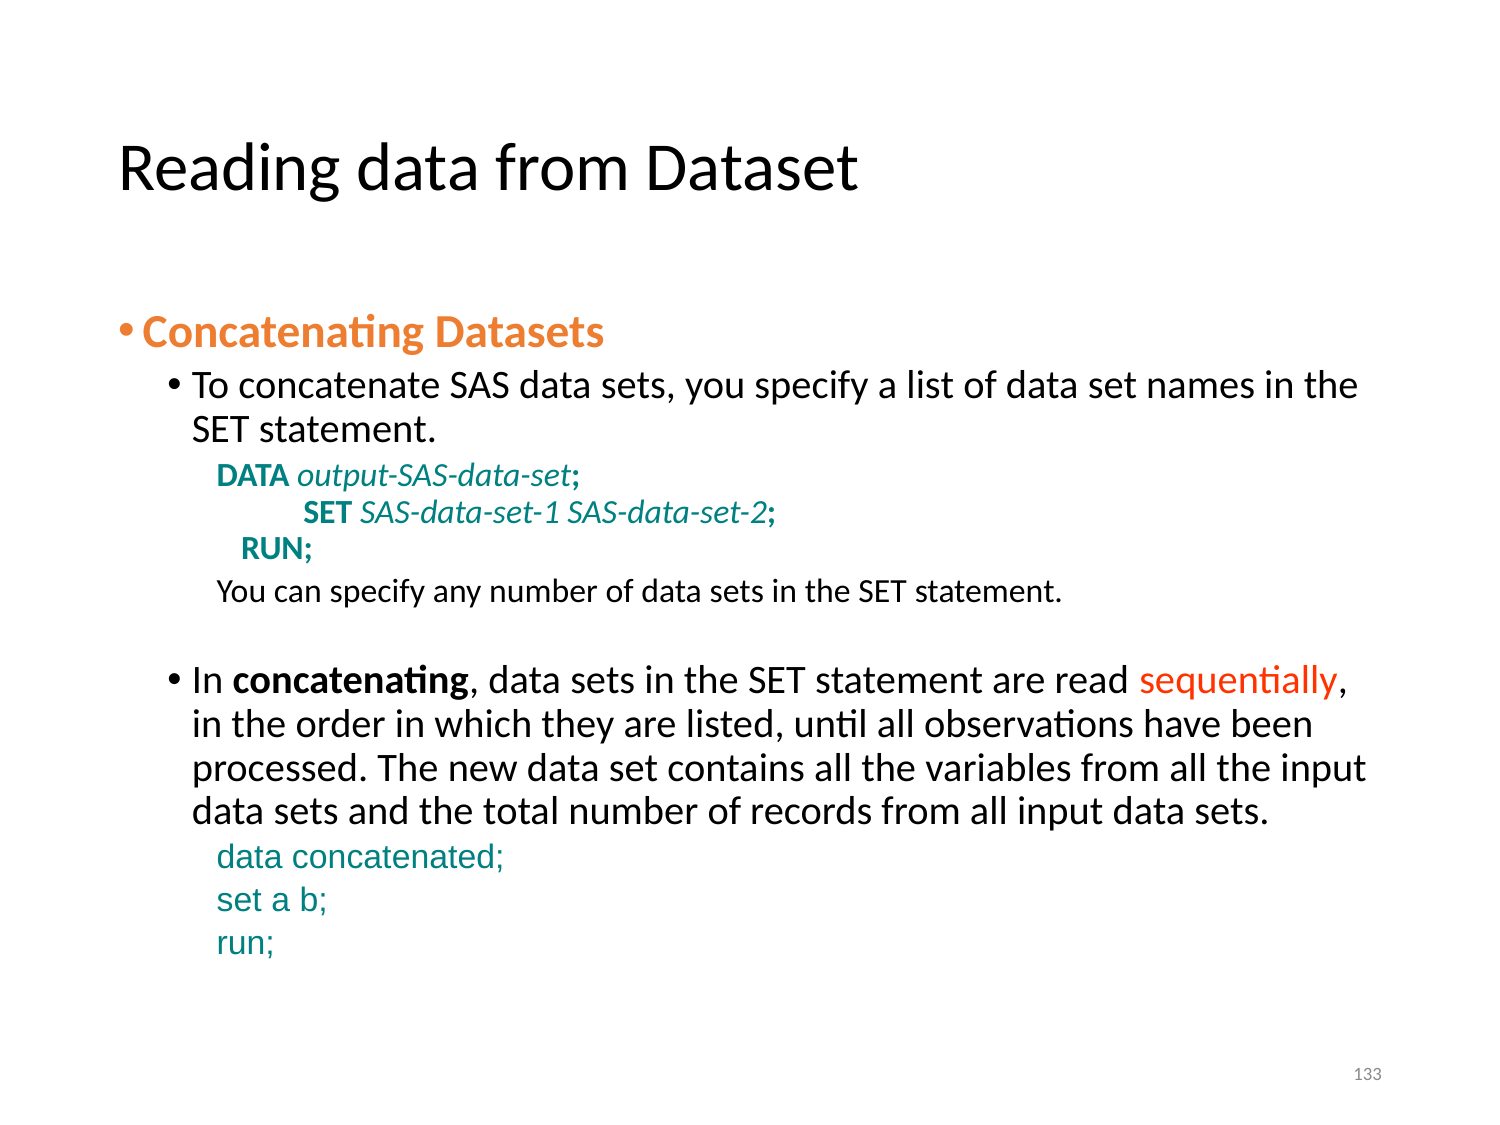

# Reading data from Dataset
Concatenating Datasets
To concatenate SAS data sets, you specify a list of data set names in the SET statement.
DATA output-SAS-data-set;
        SET SAS-data-set-1 SAS-data-set-2;      
RUN;
You can specify any number of data sets in the SET statement.

In concatenating, data sets in the SET statement are read sequentially, in the order in which they are listed, until all observations have been processed. The new data set contains all the variables from all the input data sets and the total number of records from all input data sets.
data concatenated;
set a b;
run;
133